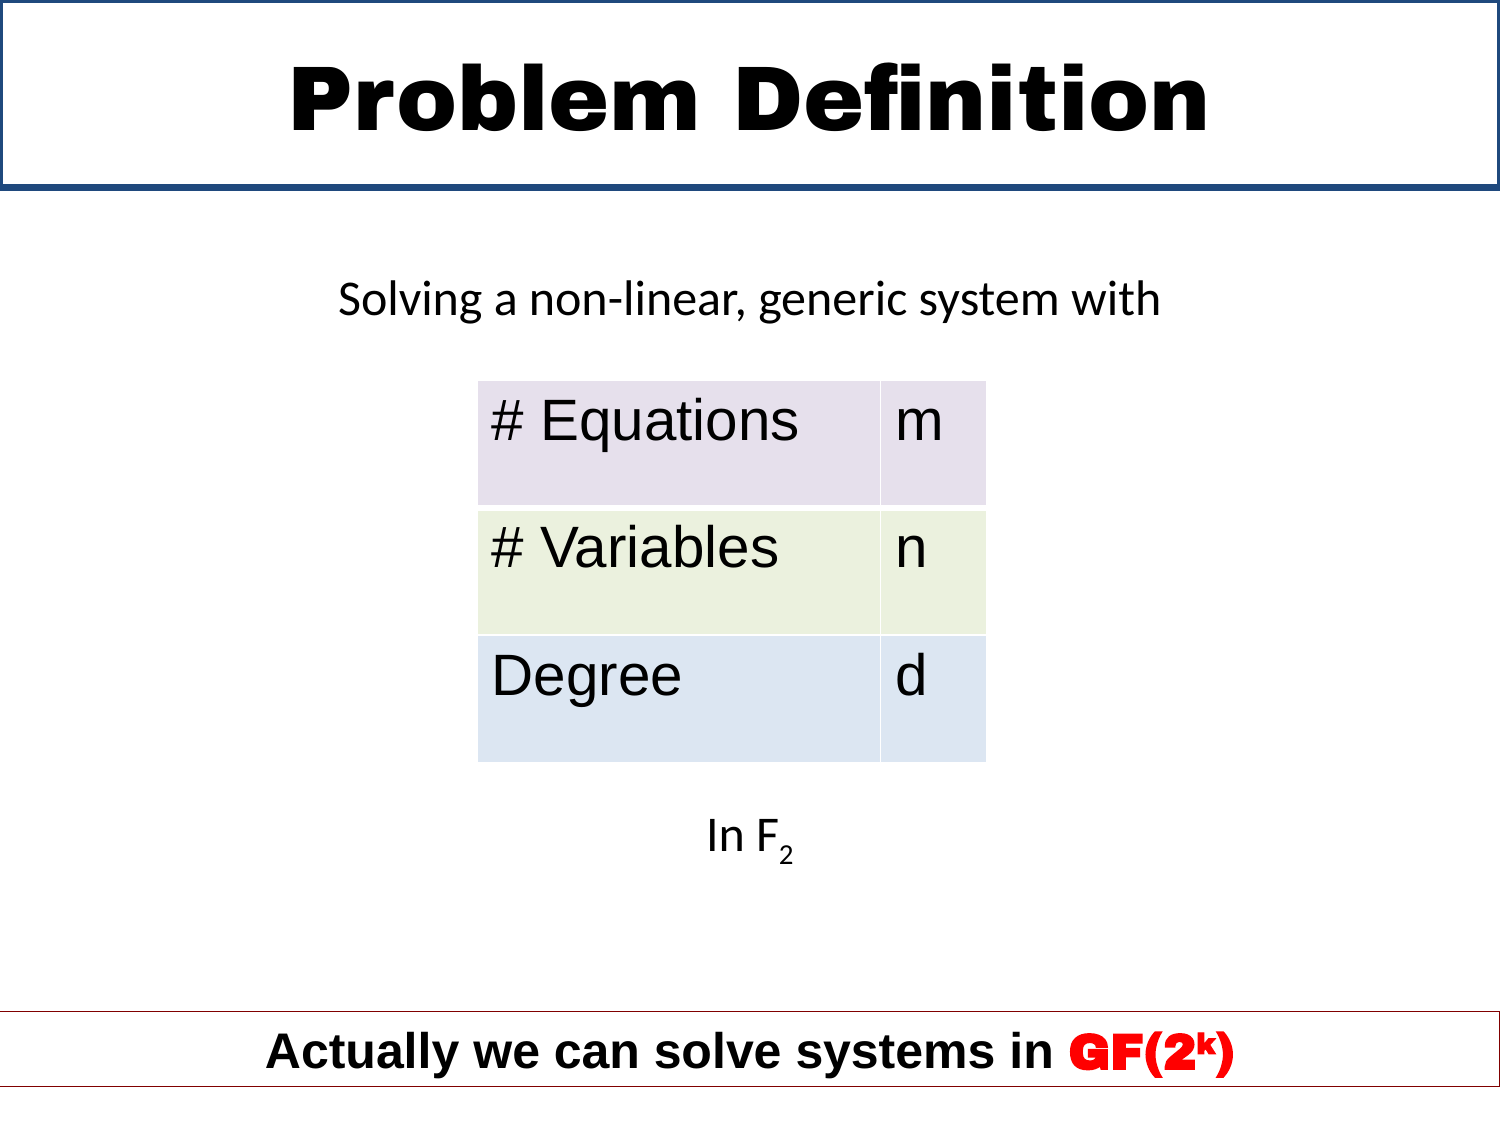

# Problem Definition
Solving a non-linear, generic system with
| # Equations | m |
| --- | --- |
| # Variables | n |
| Degree | d |
In F2
Actually we can solve systems in GF(2k)